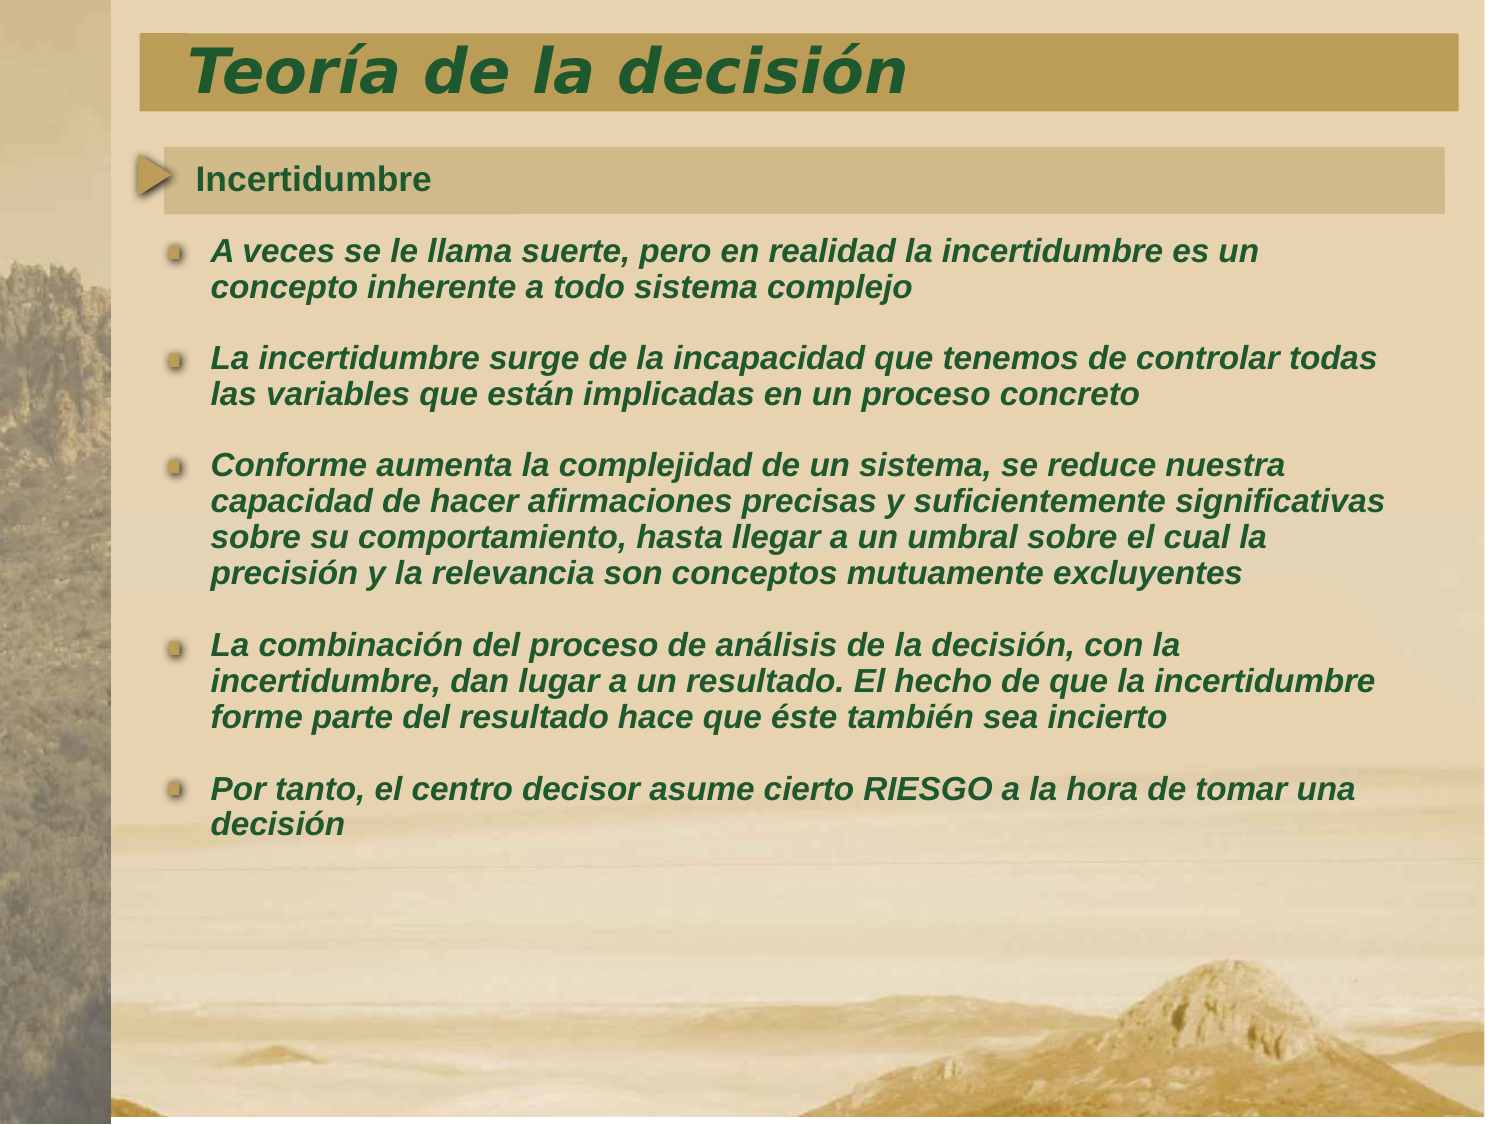

Teoría de la decisión

Incertidumbre

A veces se le llama suerte, pero en realidad la incertidumbre es un concepto inherente a todo sistema complejo

La incertidumbre surge de la incapacidad que tenemos de controlar todas las variables que están implicadas en un proceso concreto

Conforme aumenta la complejidad de un sistema, se reduce nuestra capacidad de hacer afirmaciones precisas y suficientemente significativas sobre su comportamiento, hasta llegar a un umbral sobre el cual la precisión y la relevancia son conceptos mutuamente excluyentes

La combinación del proceso de análisis de la decisión, con la incertidumbre, dan lugar a un resultado. El hecho de que la incertidumbre forme parte del resultado hace que éste también sea incierto

Por tanto, el centro decisor asume cierto RIESGO a la hora de tomar una decisión